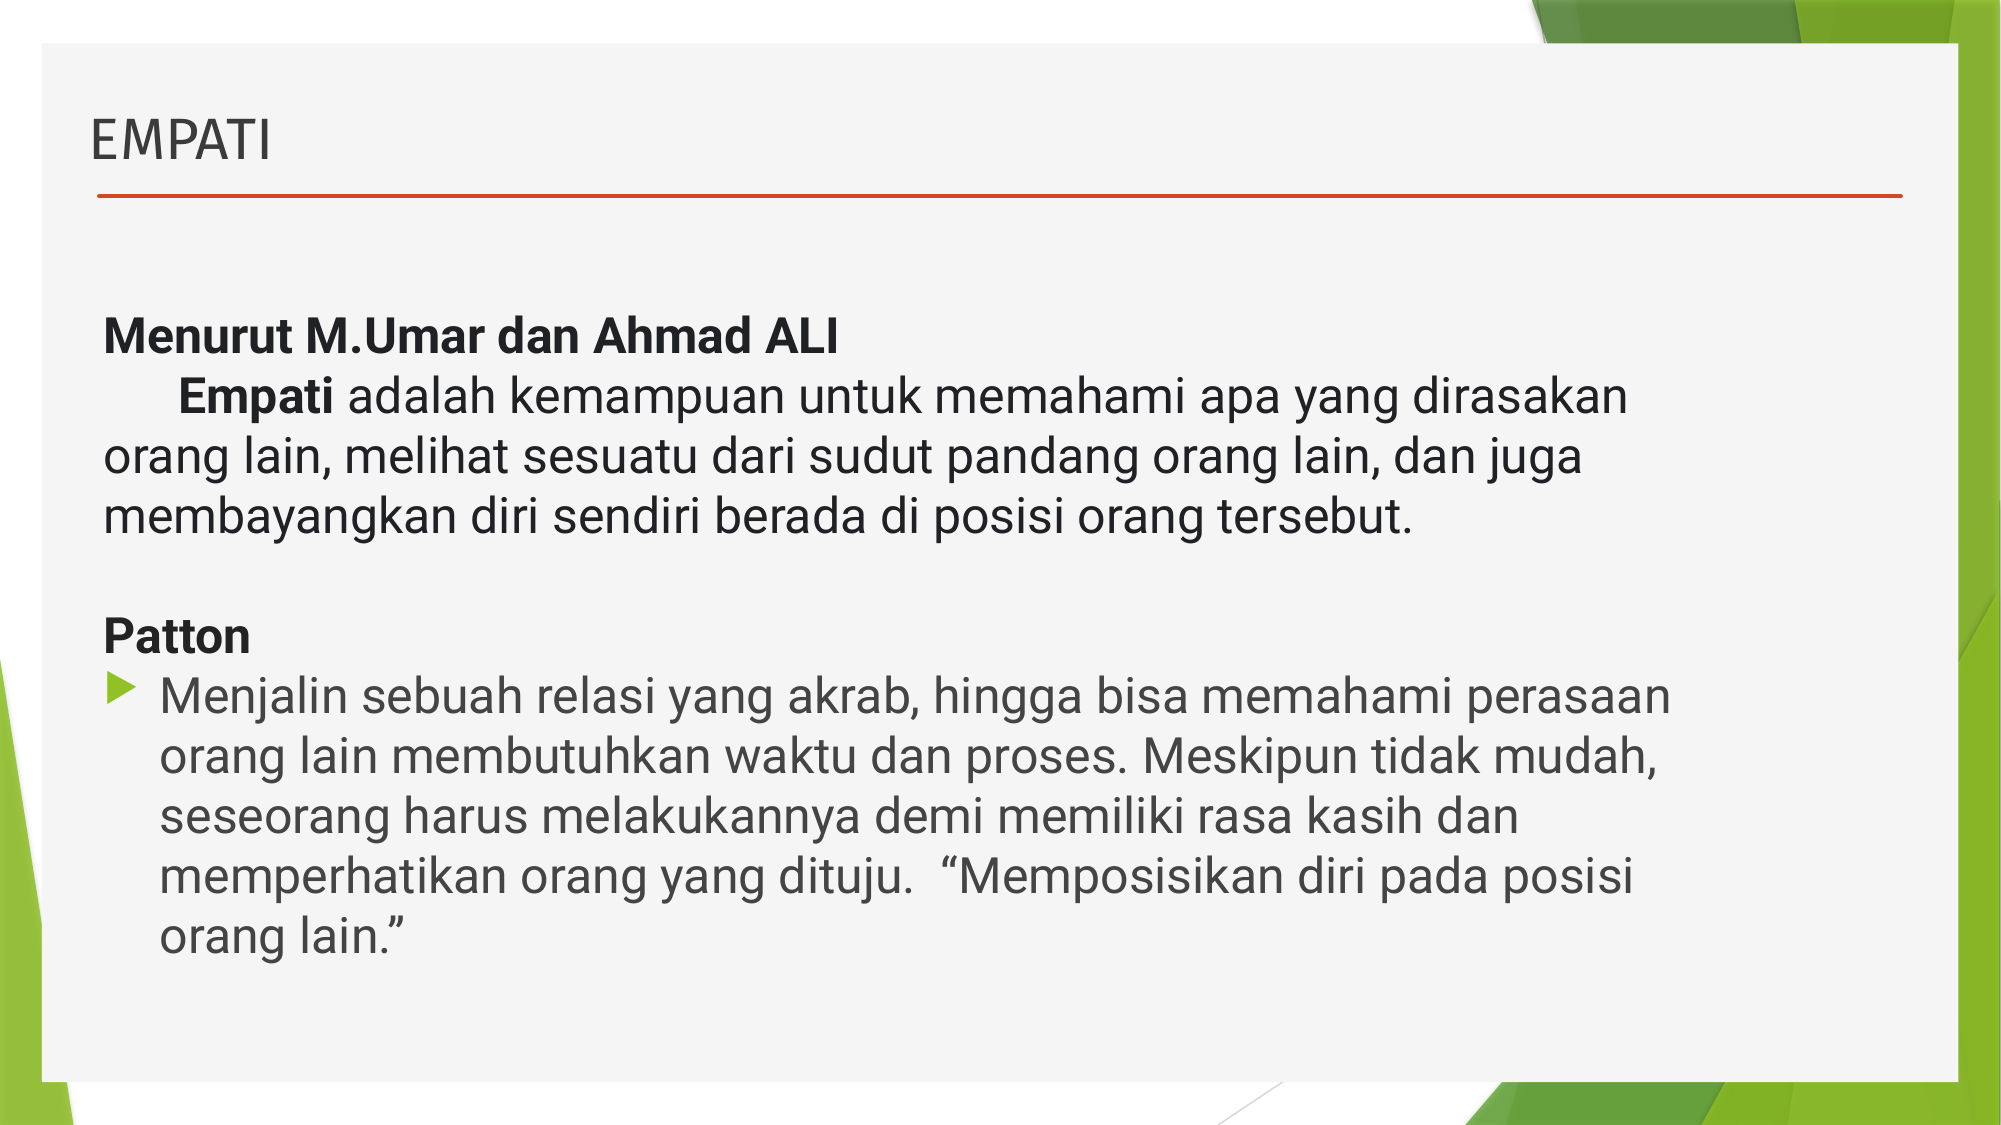

# EMPATI

Menurut M.Umar dan Ahmad ALI
      Empati adalah kemampuan untuk memahami apa yang dirasakan orang lain, melihat sesuatu dari sudut pandang orang lain, dan juga membayangkan diri sendiri berada di posisi orang tersebut.

Patton
Menjalin sebuah relasi yang akrab, hingga bisa memahami perasaan orang lain membutuhkan waktu dan proses. Meskipun tidak mudah, seseorang harus melakukannya demi memiliki rasa kasih dan memperhatikan orang yang dituju.  “Memposisikan diri pada posisi orang lain.”